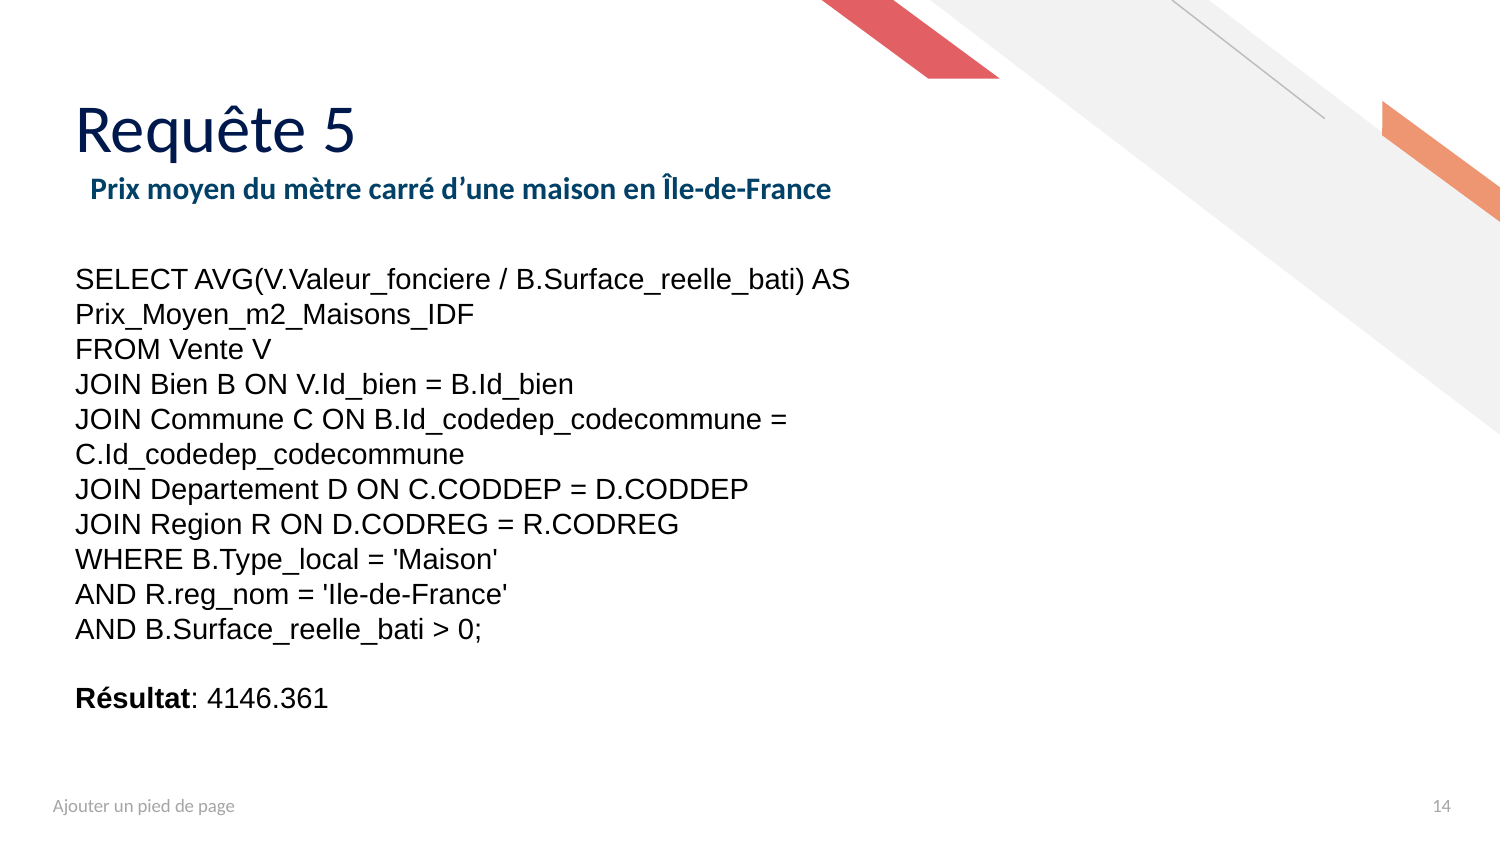

# Requête 5
Prix moyen du mètre carré d’une maison en Île-de-France
SELECT AVG(V.Valeur_fonciere / B.Surface_reelle_bati) AS Prix_Moyen_m2_Maisons_IDF
FROM Vente V
JOIN Bien B ON V.Id_bien = B.Id_bien
JOIN Commune C ON B.Id_codedep_codecommune = C.Id_codedep_codecommune
JOIN Departement D ON C.CODDEP = D.CODDEP
JOIN Region R ON D.CODREG = R.CODREG
WHERE B.Type_local = 'Maison'
AND R.reg_nom = 'Ile-de-France'
AND B.Surface_reelle_bati > 0;

Résultat: 4146.361

Ajouter un pied de page
14